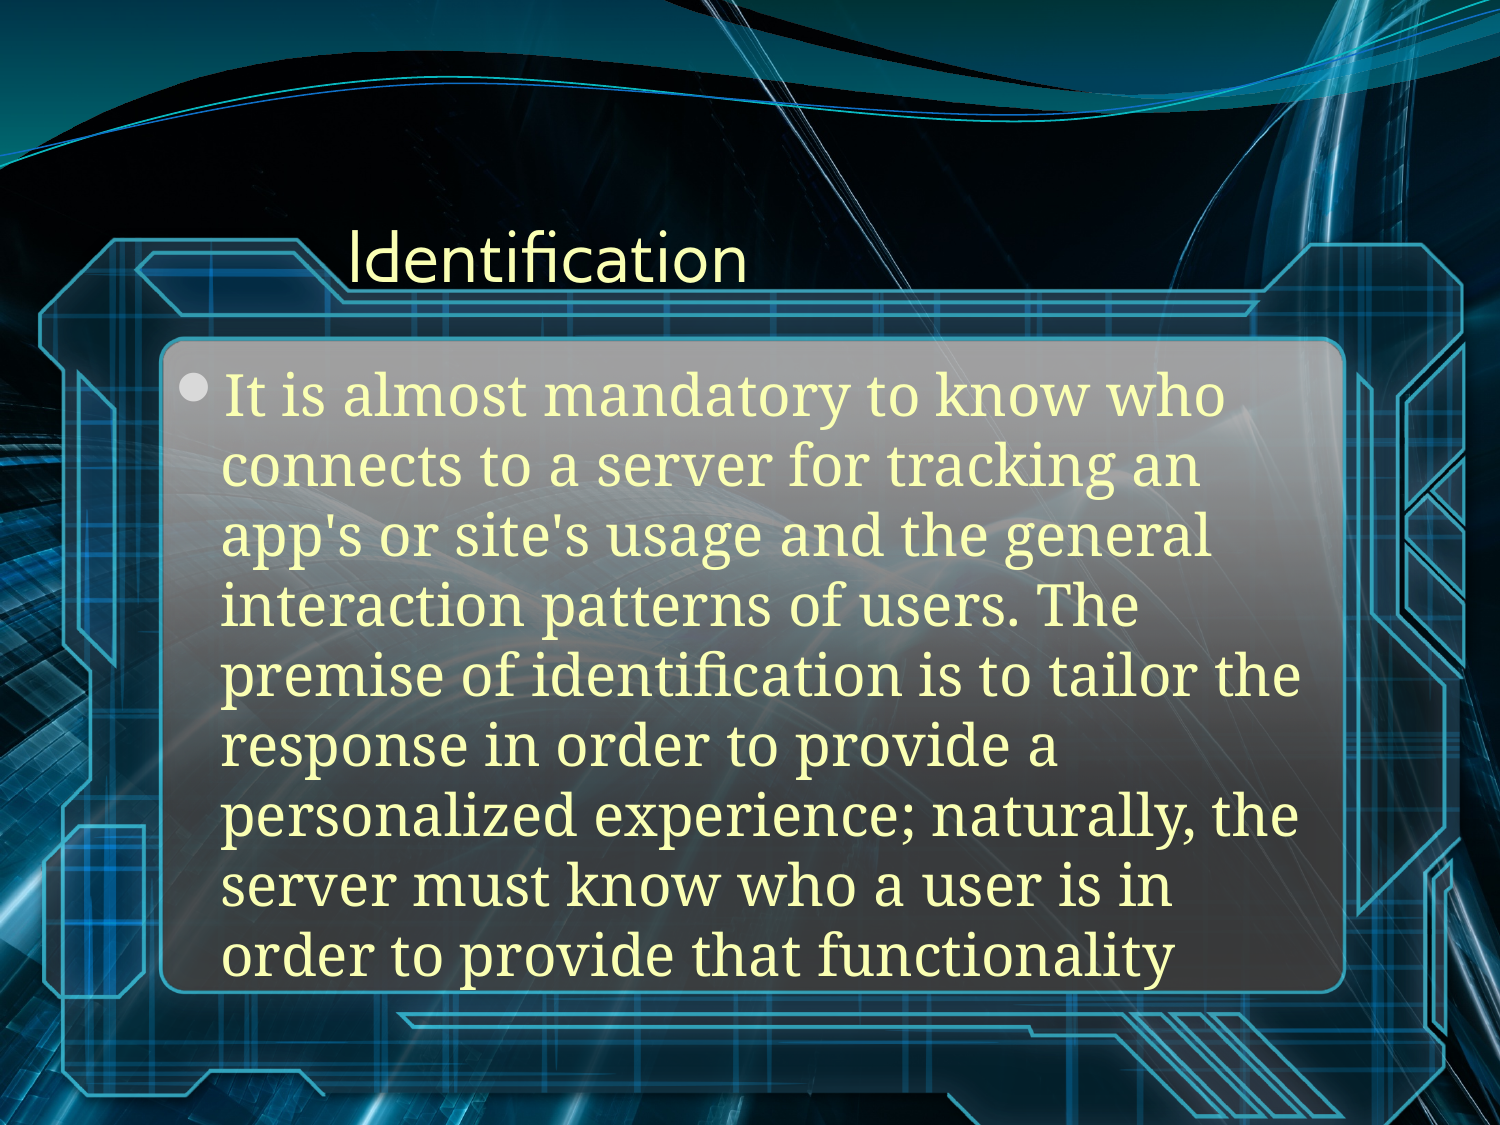

# Identification
It is almost mandatory to know who connects to a server for tracking an app's or site's usage and the general interaction patterns of users. The premise of identification is to tailor the response in order to provide a personalized experience; naturally, the server must know who a user is in order to provide that functionality